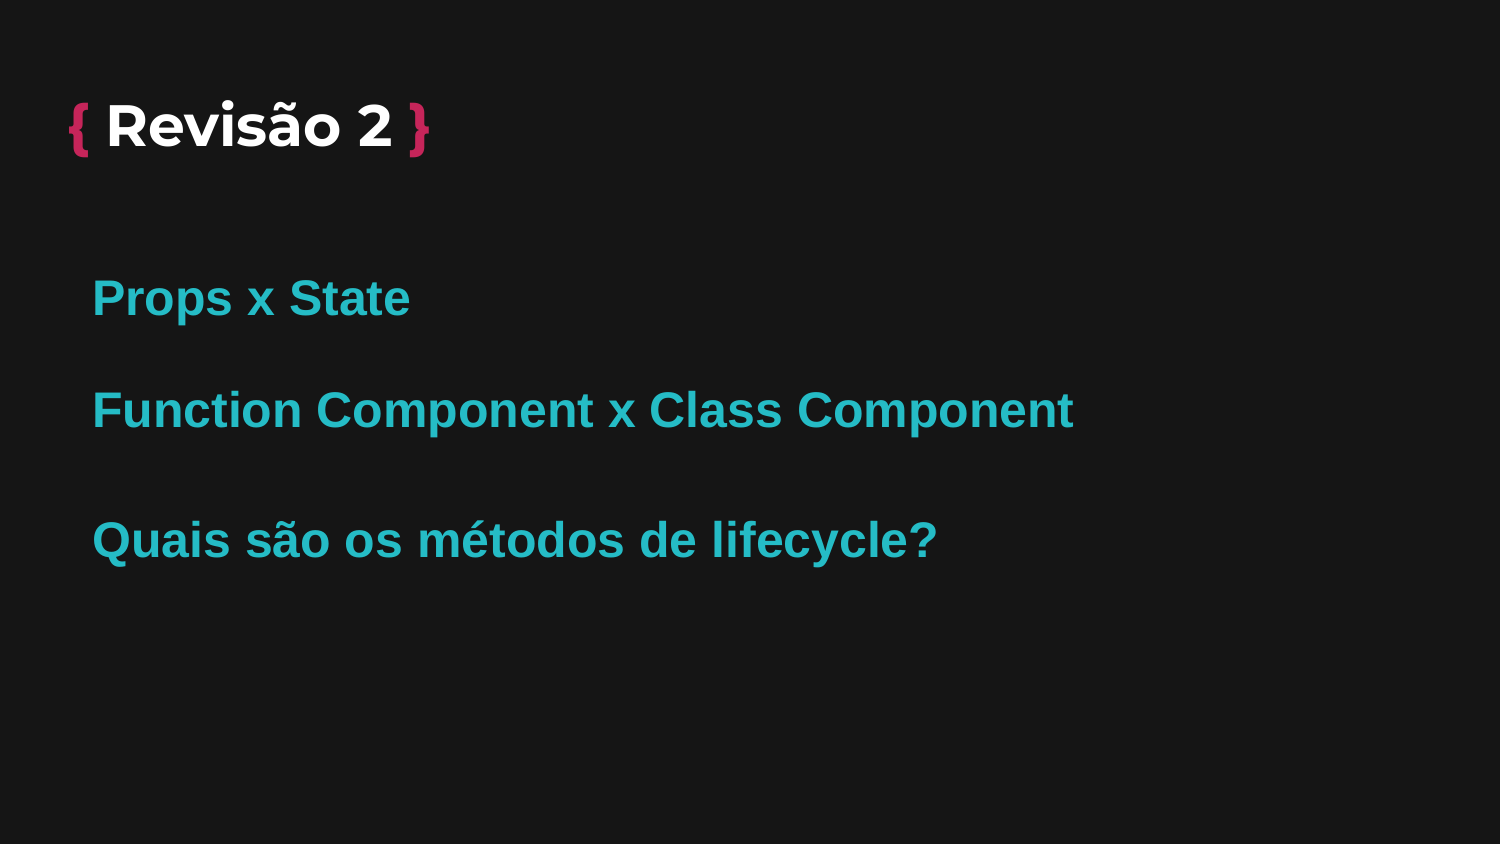

# { Revisão 2 }
Props x State
Function Component x Class Component
Quais são os métodos de lifecycle?